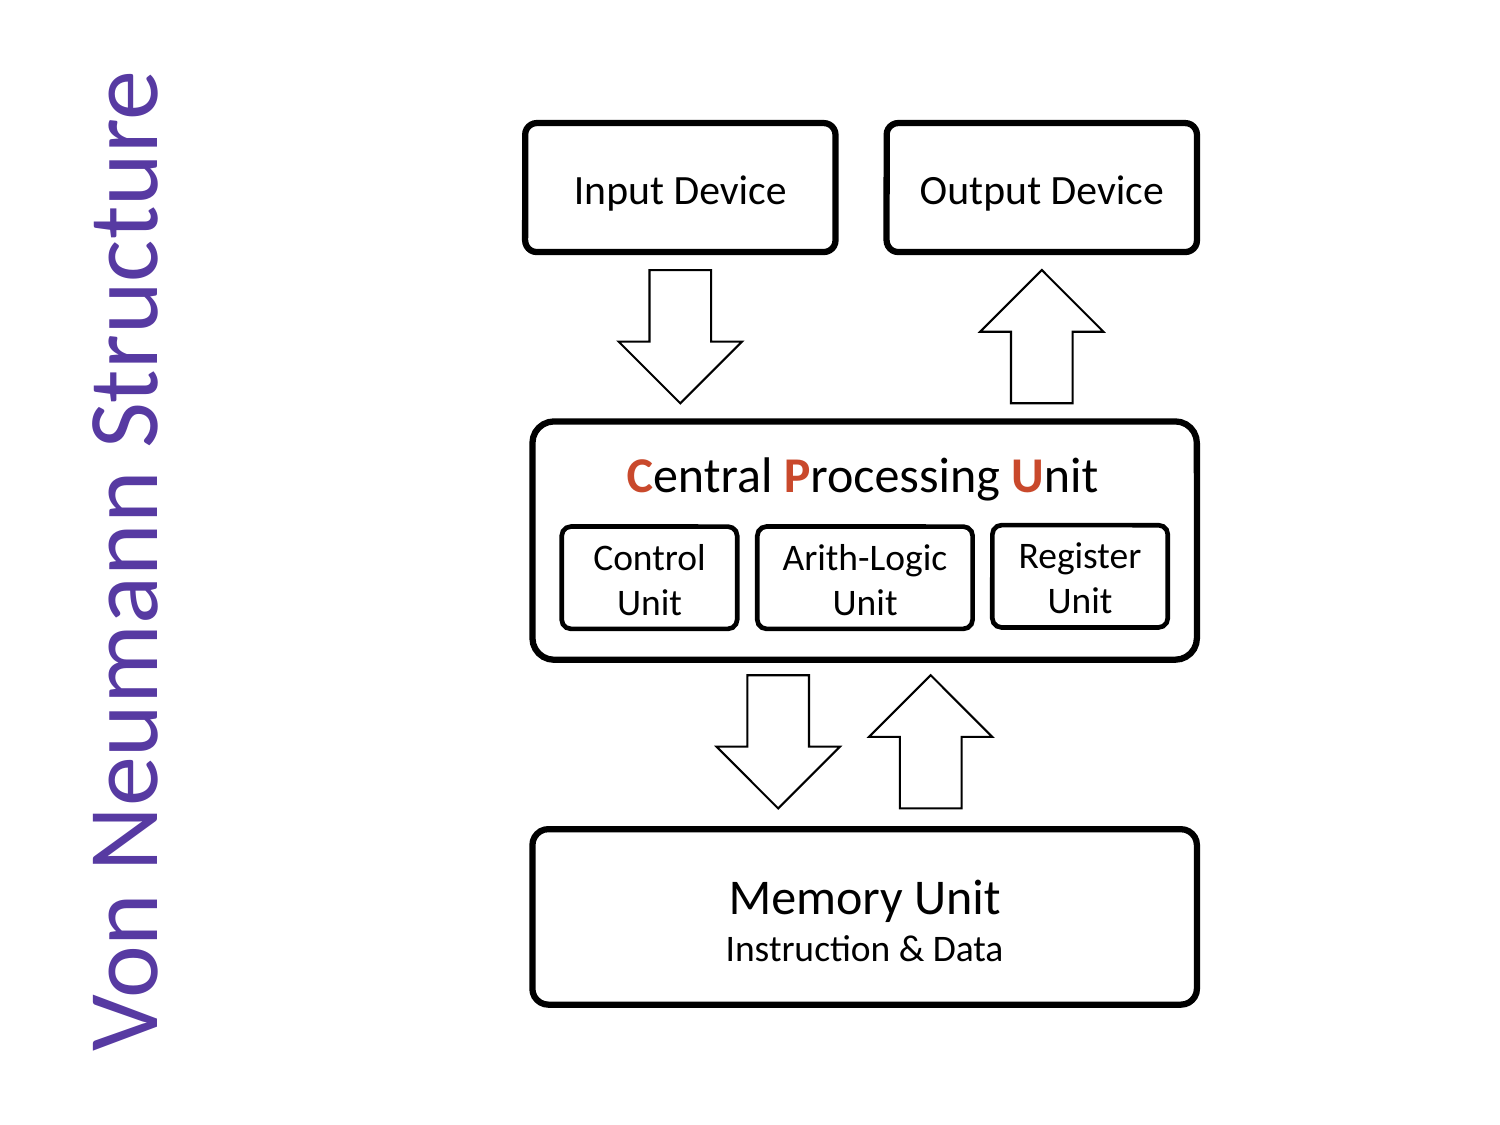

Output Device
Input Device

Central Processing Unit
Von Neumann Structure
Register
Unit
Control
Unit
Arith-Logic
Unit

Memory Unit
Instruction & Data